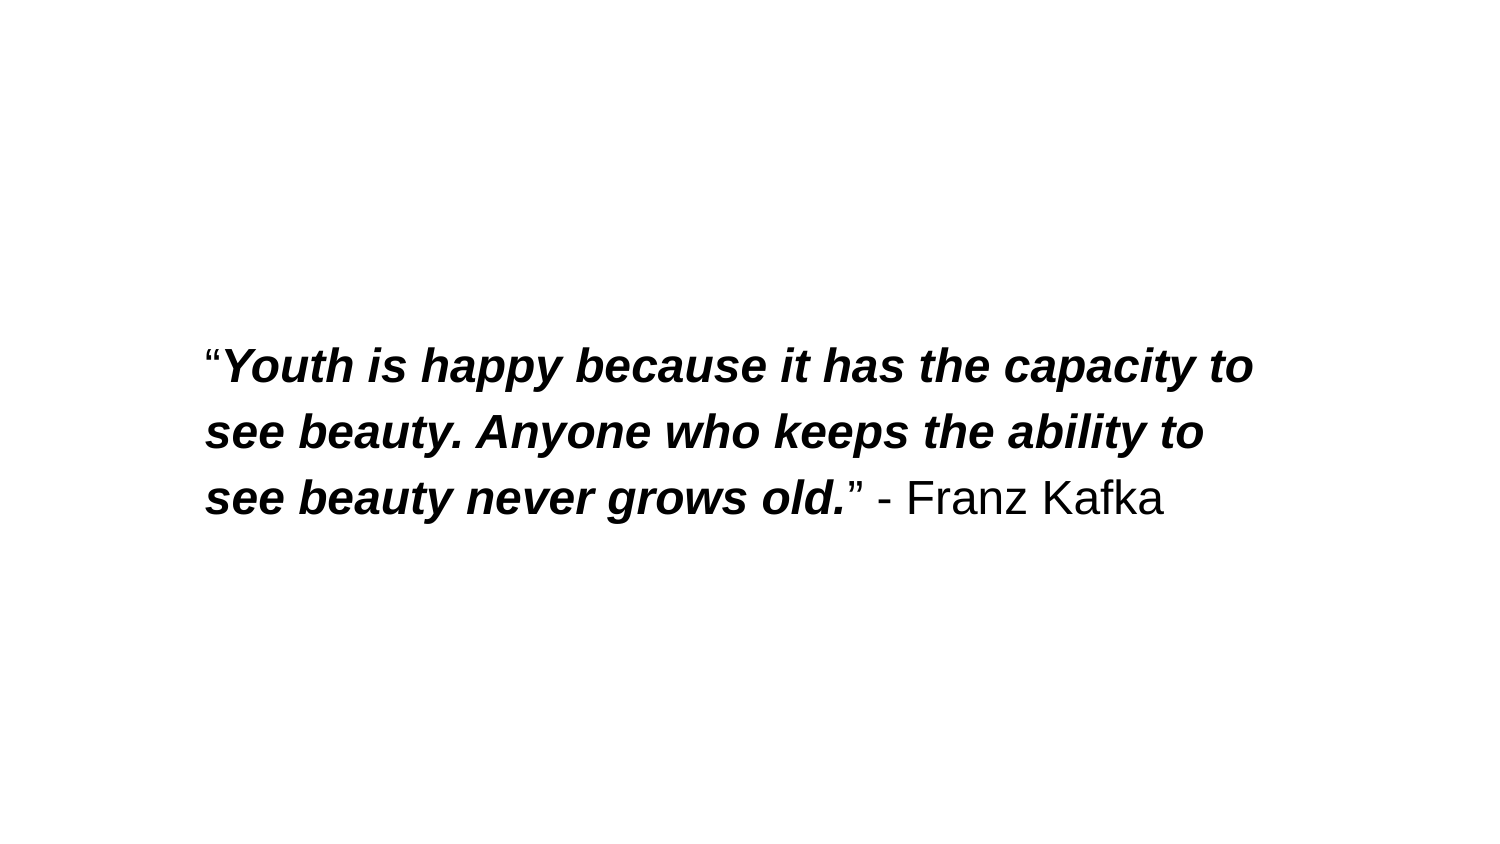

“Youth is happy because it has the capacity to see beauty. Anyone who keeps the ability to see beauty never grows old.” - Franz Kafka